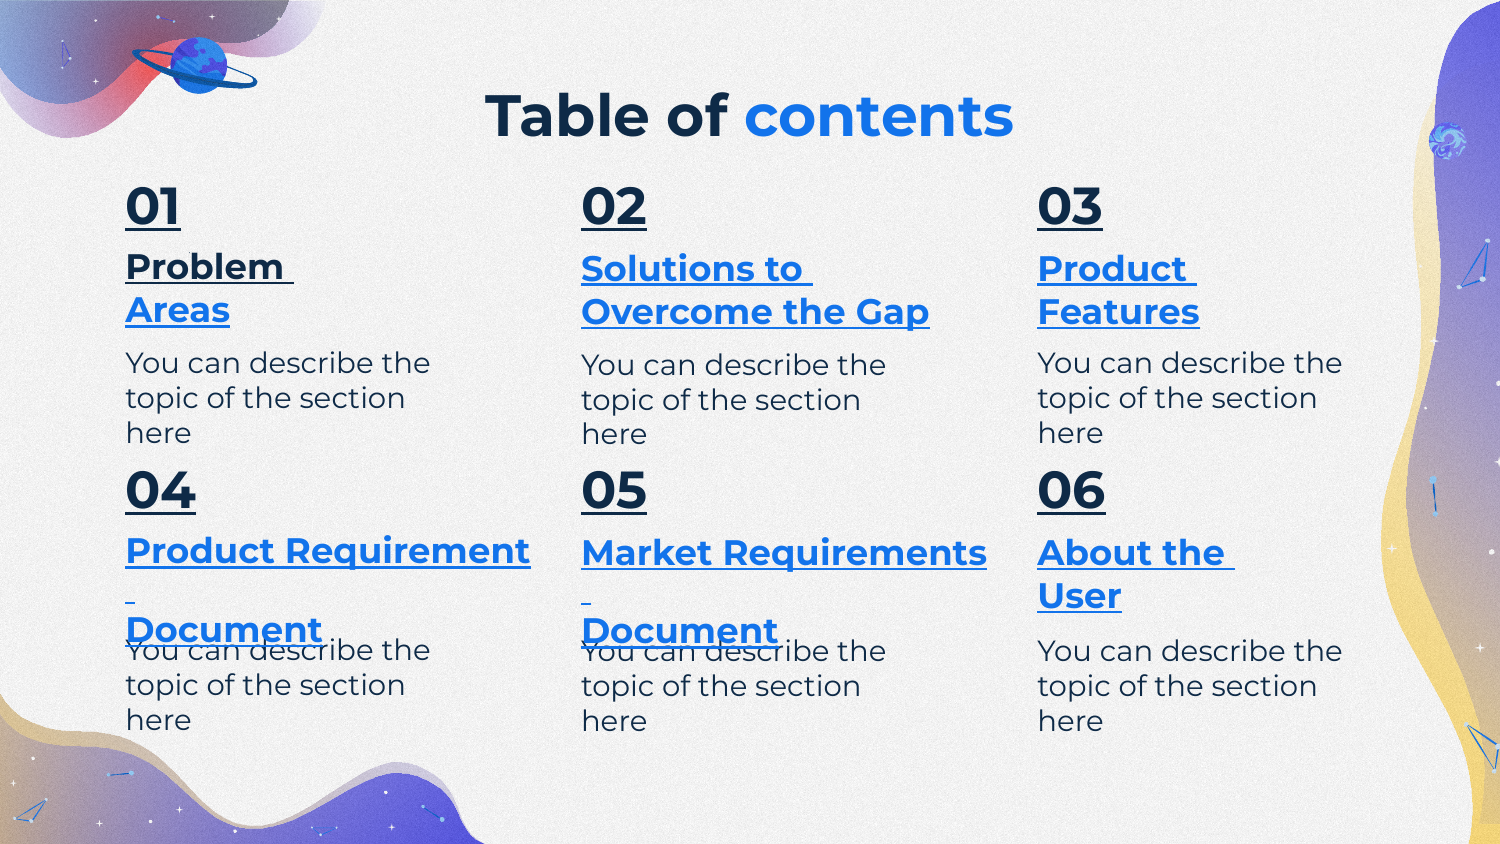

Table of contents
# 01
02
03
Problem Areas
Solutions to Overcome the Gap
Product Features

You can describe the topic of the section here
You can describe the topic of the section here
You can describe the topic of the section here
04
05
06
Product Requirement Document
Market Requirements Document
About the User
You can describe the topic of the section here
You can describe the topic of the section here
You can describe the topic of the section here